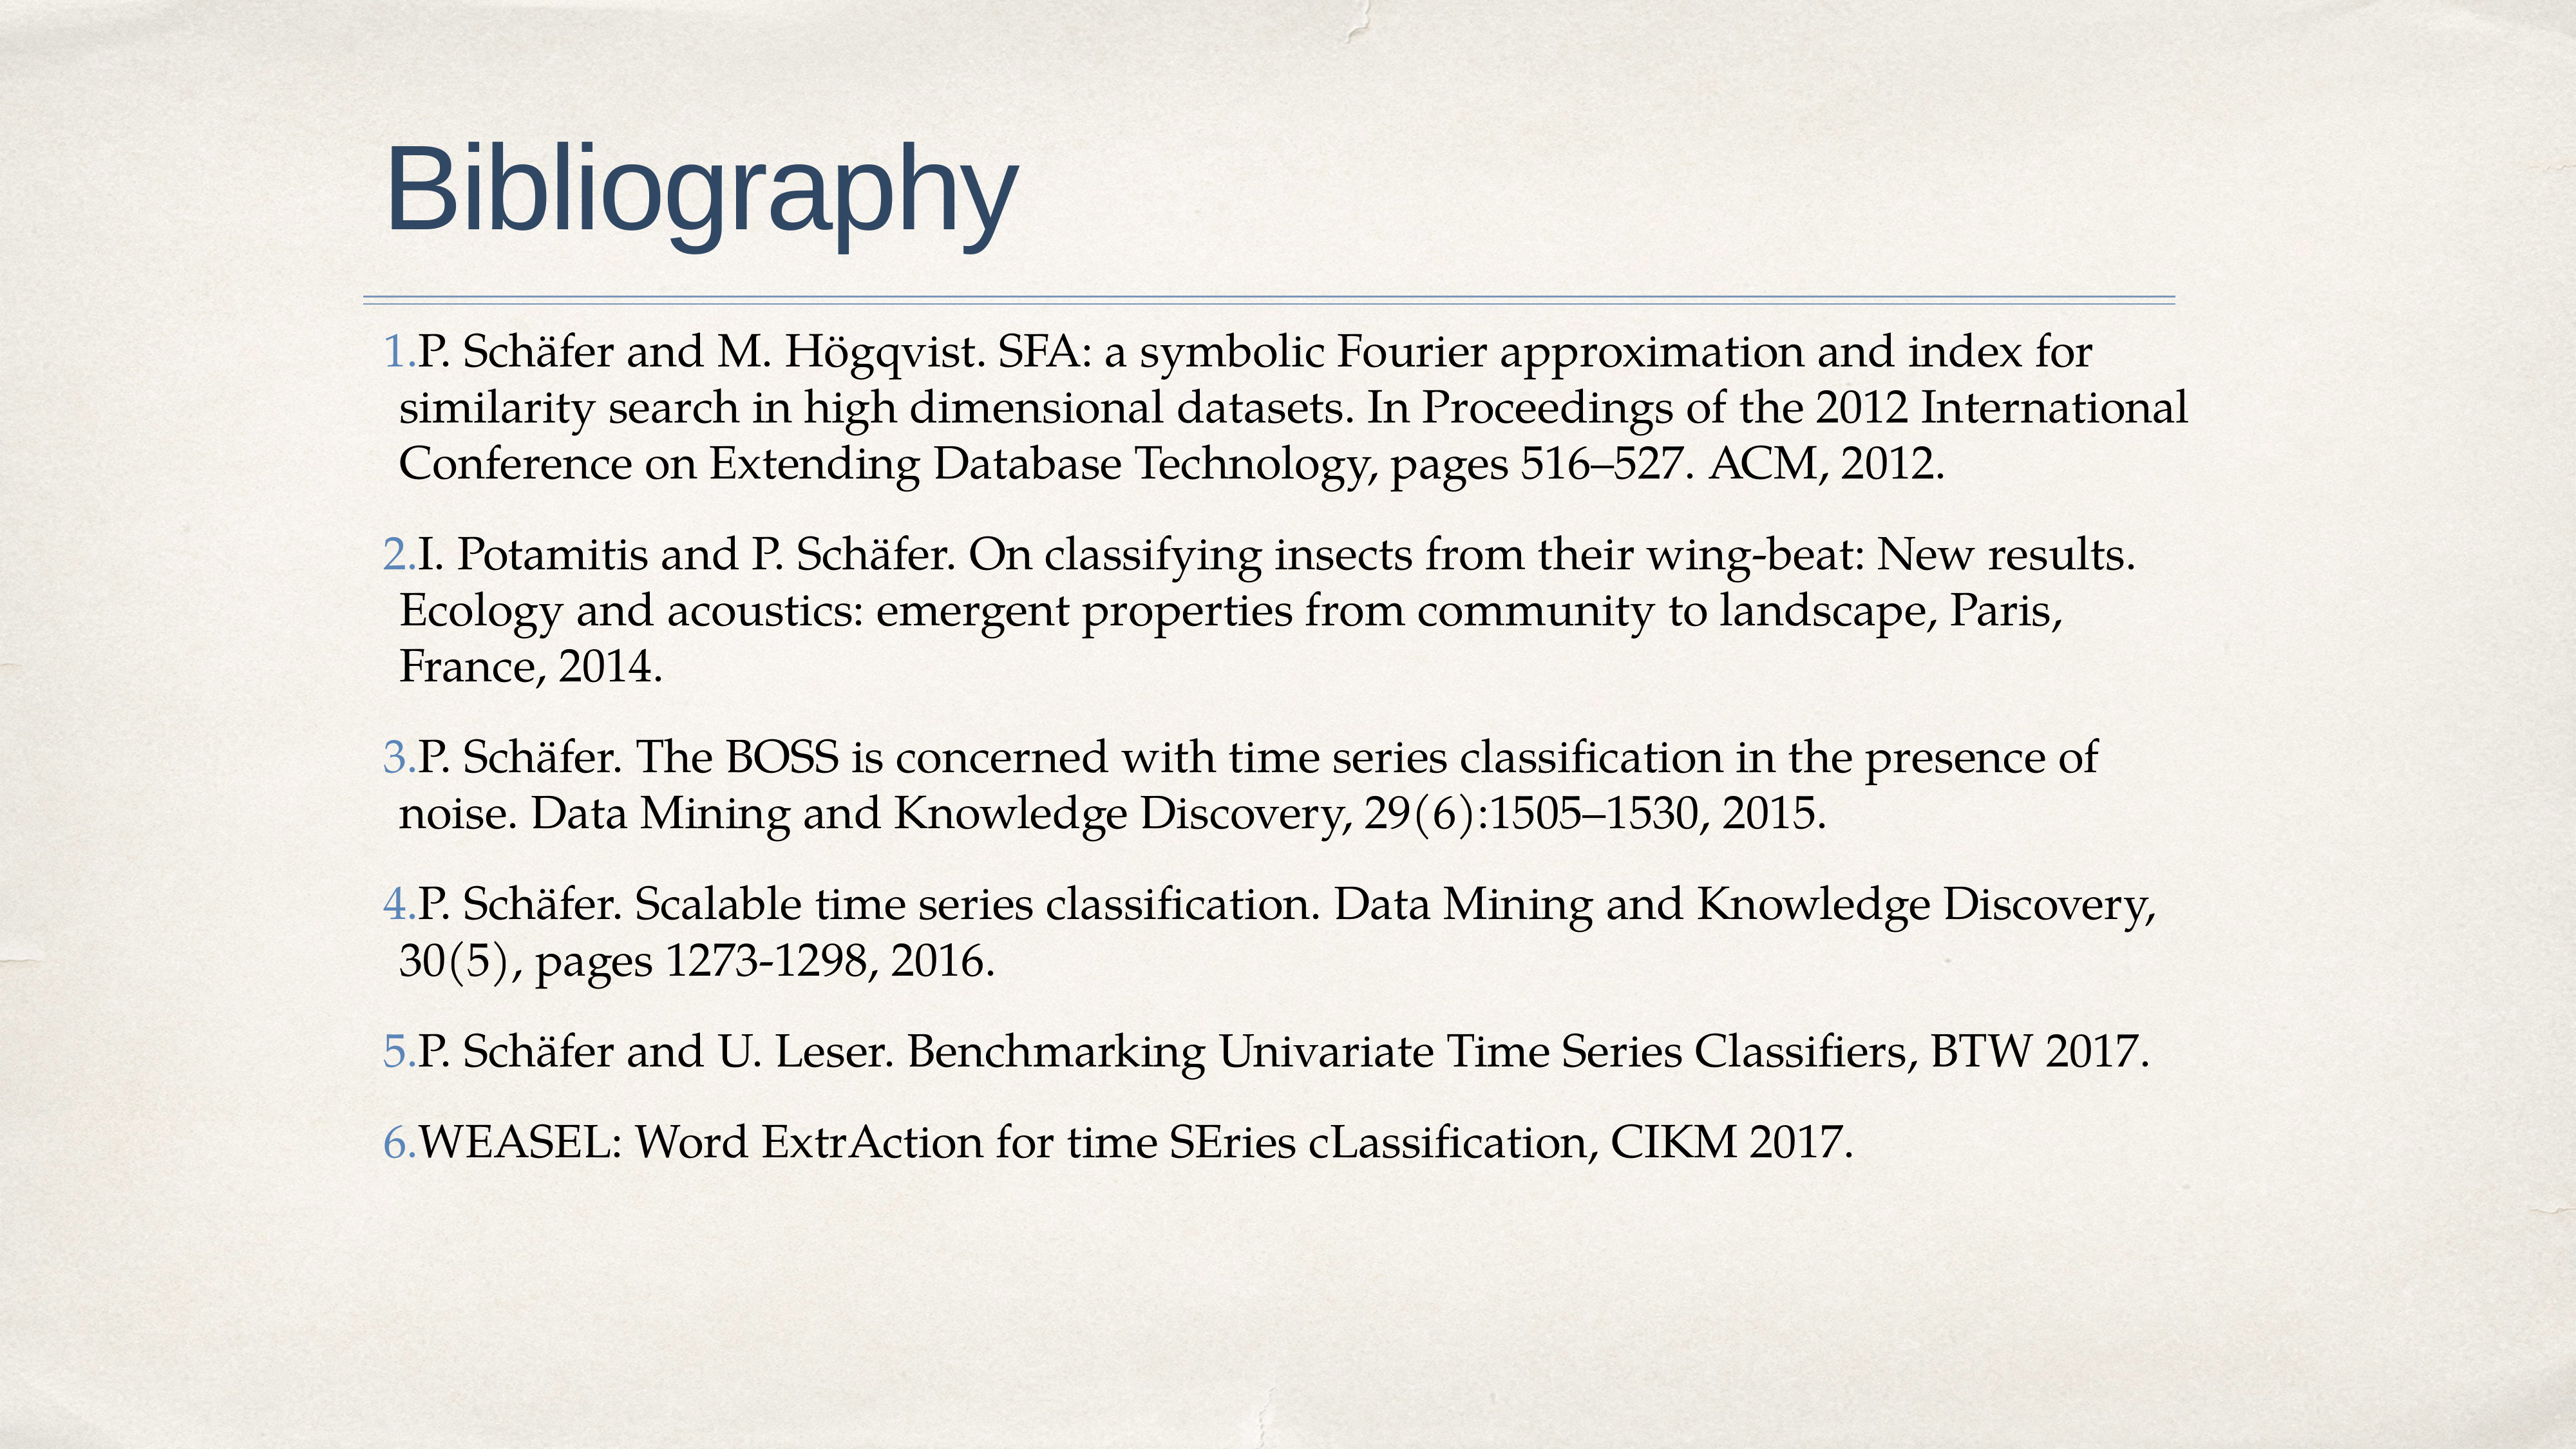

# Bibliography
P. Schäfer and M. Högqvist. SFA: a symbolic Fourier approximation and index for similarity search in high dimensional datasets. In Proceedings of the 2012 International Conference on Extending Database Technology, pages 516–527. ACM, 2012.
I. Potamitis and P. Schäfer. On classifying insects from their wing-beat: New results. Ecology and acoustics: emergent properties from community to landscape, Paris, France, 2014.
P. Schäfer. The BOSS is concerned with time series classification in the presence of noise. Data Mining and Knowledge Discovery, 29(6):1505–1530, 2015.
P. Schäfer. Scalable time series classification. Data Mining and Knowledge Discovery, 30(5), pages 1273-1298, 2016.
P. Schäfer and U. Leser. Benchmarking Univariate Time Series Classifiers, BTW 2017.
WEASEL: Word ExtrAction for time SEries cLassification, CIKM 2017.